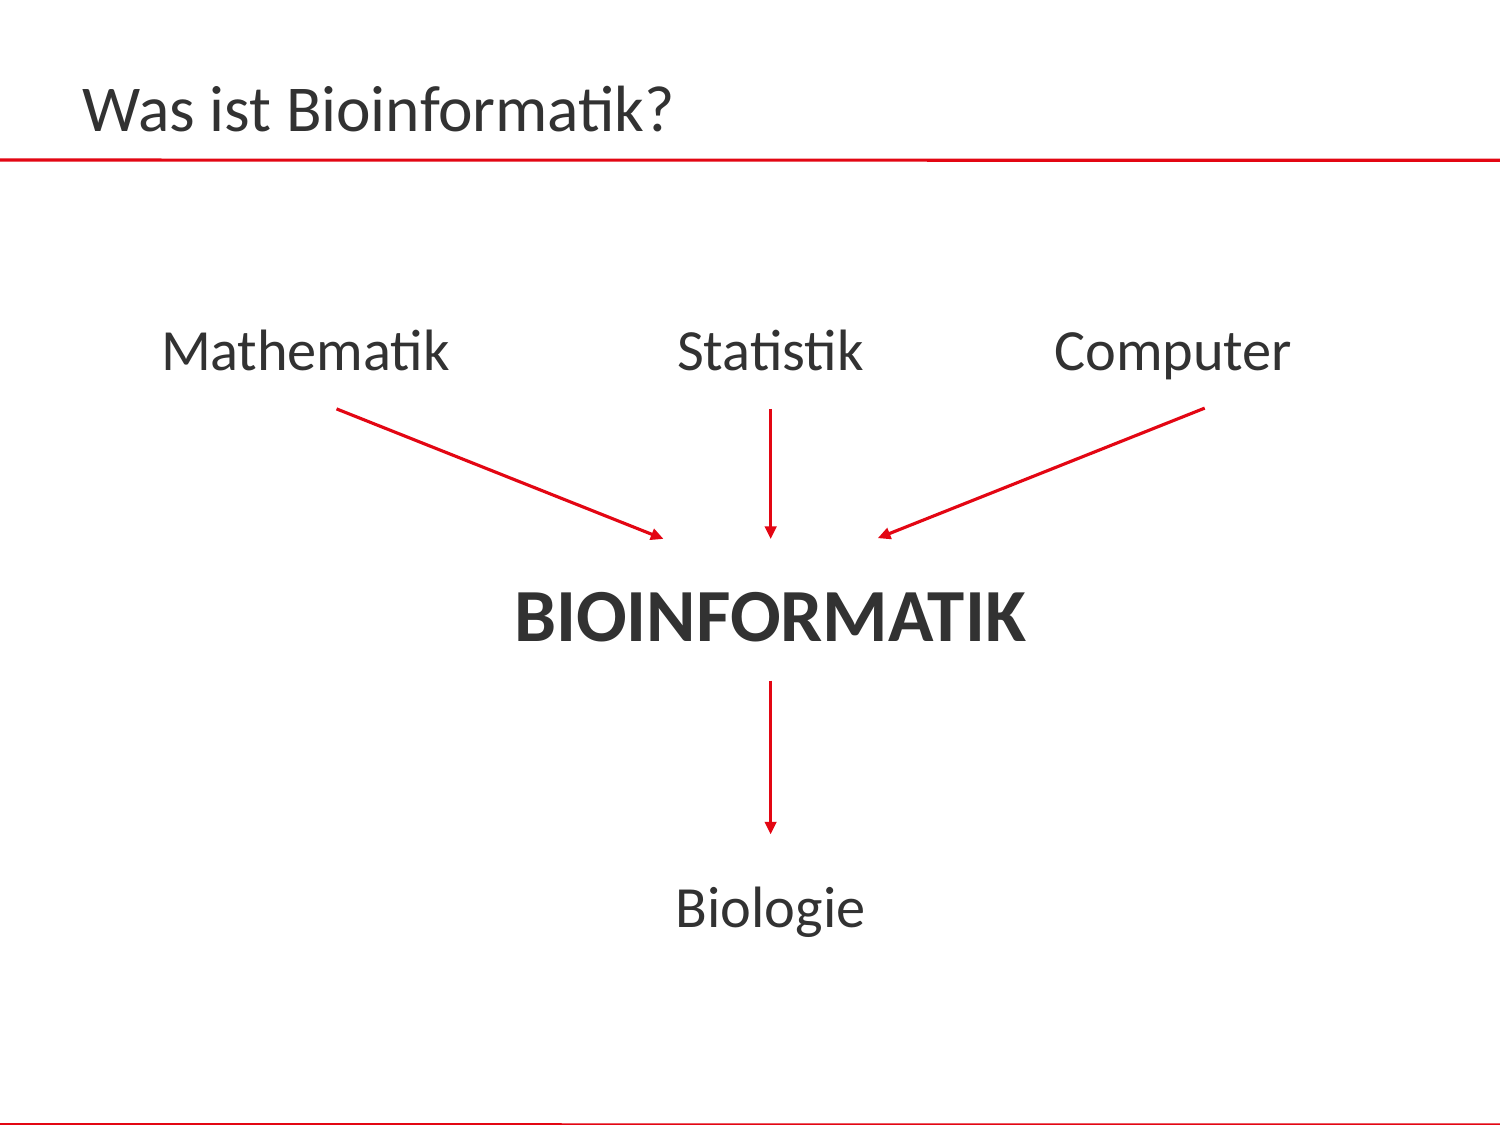

# Was ist Bioinformatik?
Mathematik
Statistik
Computer
BIOINFORMATIK
Biologie